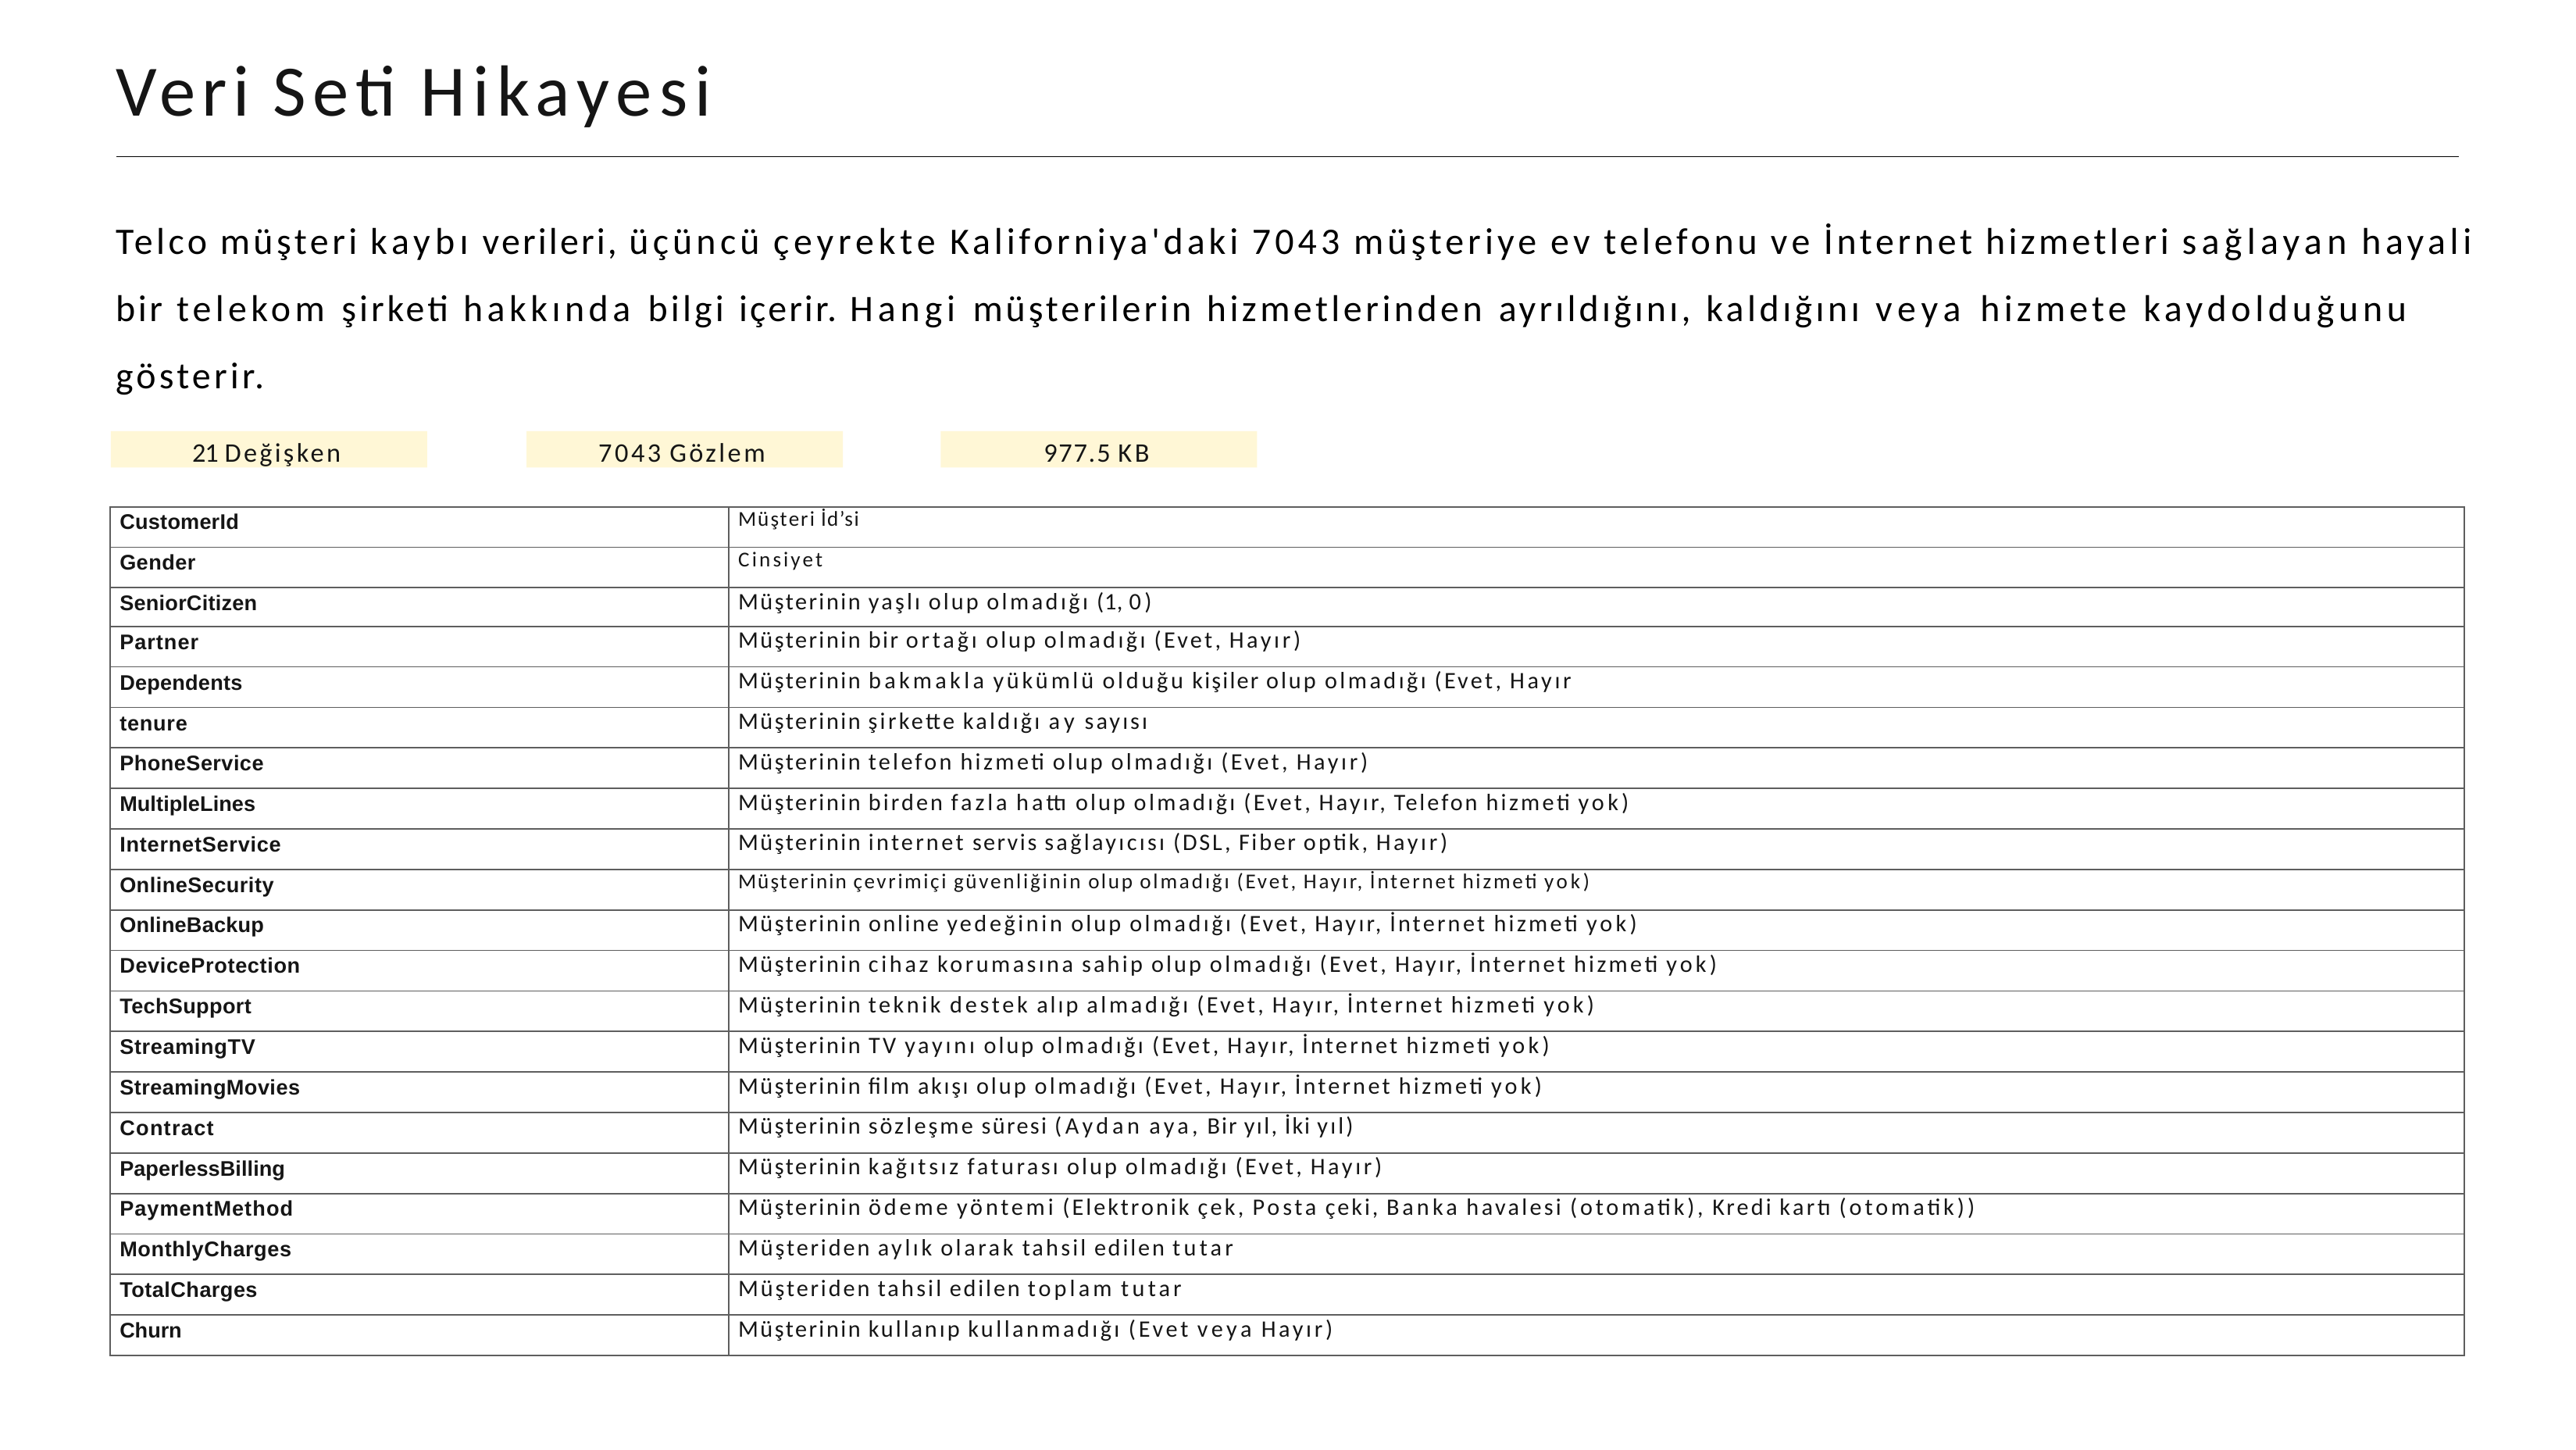

# Veri Seti Hikayesi
Telco müşteri kaybı verileri, üçüncü çeyrekte Kaliforniya'daki 7043 müşteriye ev telefonu ve İnternet hizmetleri sağlayan hayali  bir telekom şirketi hakkında bilgi içerir. Hangi müşterilerin hizmetlerinden ayrıldığını, kaldığını veya hizmete kaydolduğunu  gösterir.
21 Değişken
7043 Gözlem
977.5 KB
| CustomerId | Müşteri İd’si |
| --- | --- |
| Gender | Cinsiyet |
| SeniorCitizen | Müşterinin yaşlı olup olmadığı (1, 0) |
| Partner | Müşterinin bir ortağı olup olmadığı (Evet, Hayır) |
| Dependents | Müşterinin bakmakla yükümlü olduğu kişiler olup olmadığı (Evet, Hayır |
| tenure | Müşterinin şirkette kaldığı ay sayısı |
| PhoneService | Müşterinin telefon hizmeti olup olmadığı (Evet, Hayır) |
| MultipleLines | Müşterinin birden fazla hattı olup olmadığı (Evet, Hayır, Telefon hizmeti yok) |
| InternetService | Müşterinin internet servis sağlayıcısı (DSL, Fiber optik, Hayır) |
| OnlineSecurity | Müşterinin çevrimiçi güvenliğinin olup olmadığı (Evet, Hayır, İnternet hizmeti yok) |
| OnlineBackup | Müşterinin online yedeğinin olup olmadığı (Evet, Hayır, İnternet hizmeti yok) |
| DeviceProtection | Müşterinin cihaz korumasına sahip olup olmadığı (Evet, Hayır, İnternet hizmeti yok) |
| TechSupport | Müşterinin teknik destek alıp almadığı (Evet, Hayır, İnternet hizmeti yok) |
| StreamingTV | Müşterinin TV yayını olup olmadığı (Evet, Hayır, İnternet hizmeti yok) |
| StreamingMovies | Müşterinin film akışı olup olmadığı (Evet, Hayır, İnternet hizmeti yok) |
| Contract | Müşterinin sözleşme süresi (Aydan aya, Bir yıl, İki yıl) |
| PaperlessBilling | Müşterinin kağıtsız faturası olup olmadığı (Evet, Hayır) |
| PaymentMethod | Müşterinin ödeme yöntemi (Elektronik çek, Posta çeki, Banka havalesi (otomatik), Kredi kartı (otomatik)) |
| MonthlyCharges | Müşteriden aylık olarak tahsil edilen tutar |
| TotalCharges | Müşteriden tahsil edilen toplam tutar |
| Churn | Müşterinin kullanıp kullanmadığı (Evet veya Hayır) |